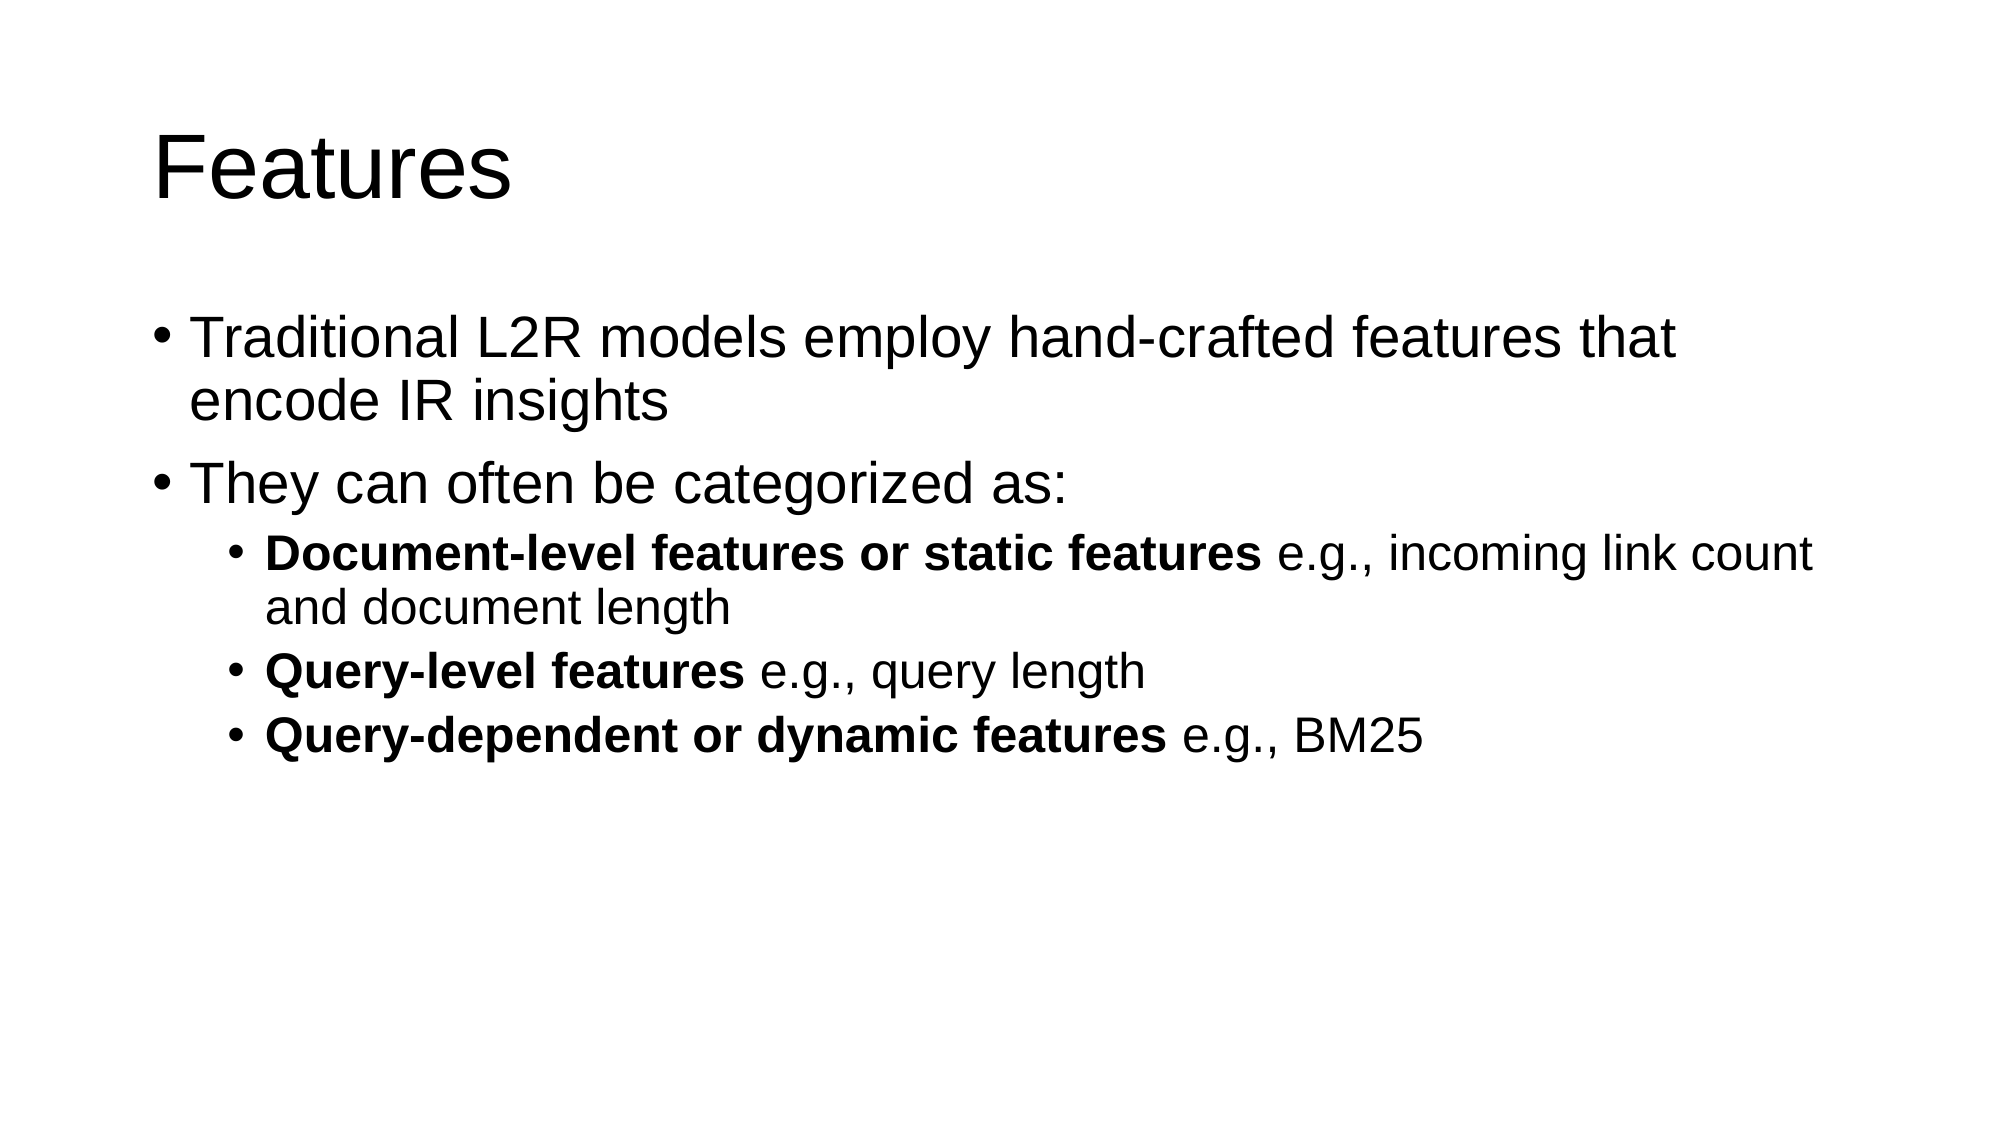

# Features
Traditional L2R models employ hand-crafted features that encode IR insights
They can often be categorized as:
Document-level features or static features e.g., incoming link count and document length
Query-level features e.g., query length
Query-dependent or dynamic features e.g., BM25